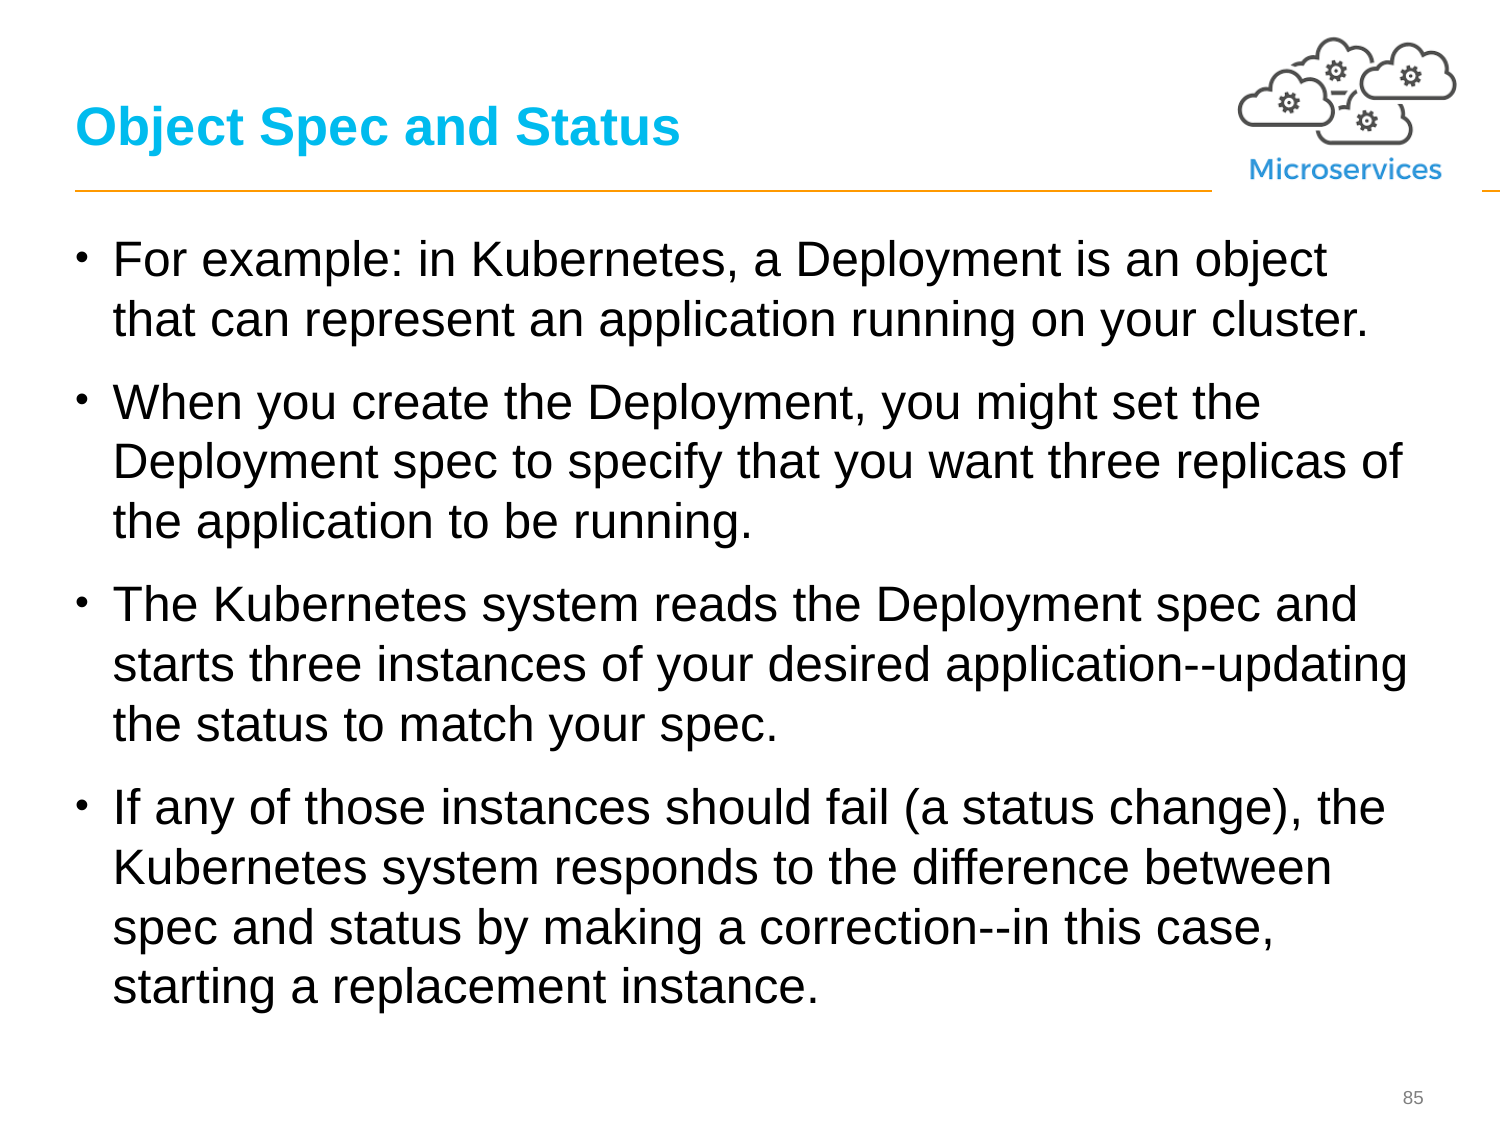

# Object Spec and Status
For example: in Kubernetes, a Deployment is an object that can represent an application running on your cluster.
When you create the Deployment, you might set the Deployment spec to specify that you want three replicas of the application to be running.
The Kubernetes system reads the Deployment spec and starts three instances of your desired application--updating the status to match your spec.
If any of those instances should fail (a status change), the Kubernetes system responds to the difference between spec and status by making a correction--in this case, starting a replacement instance.